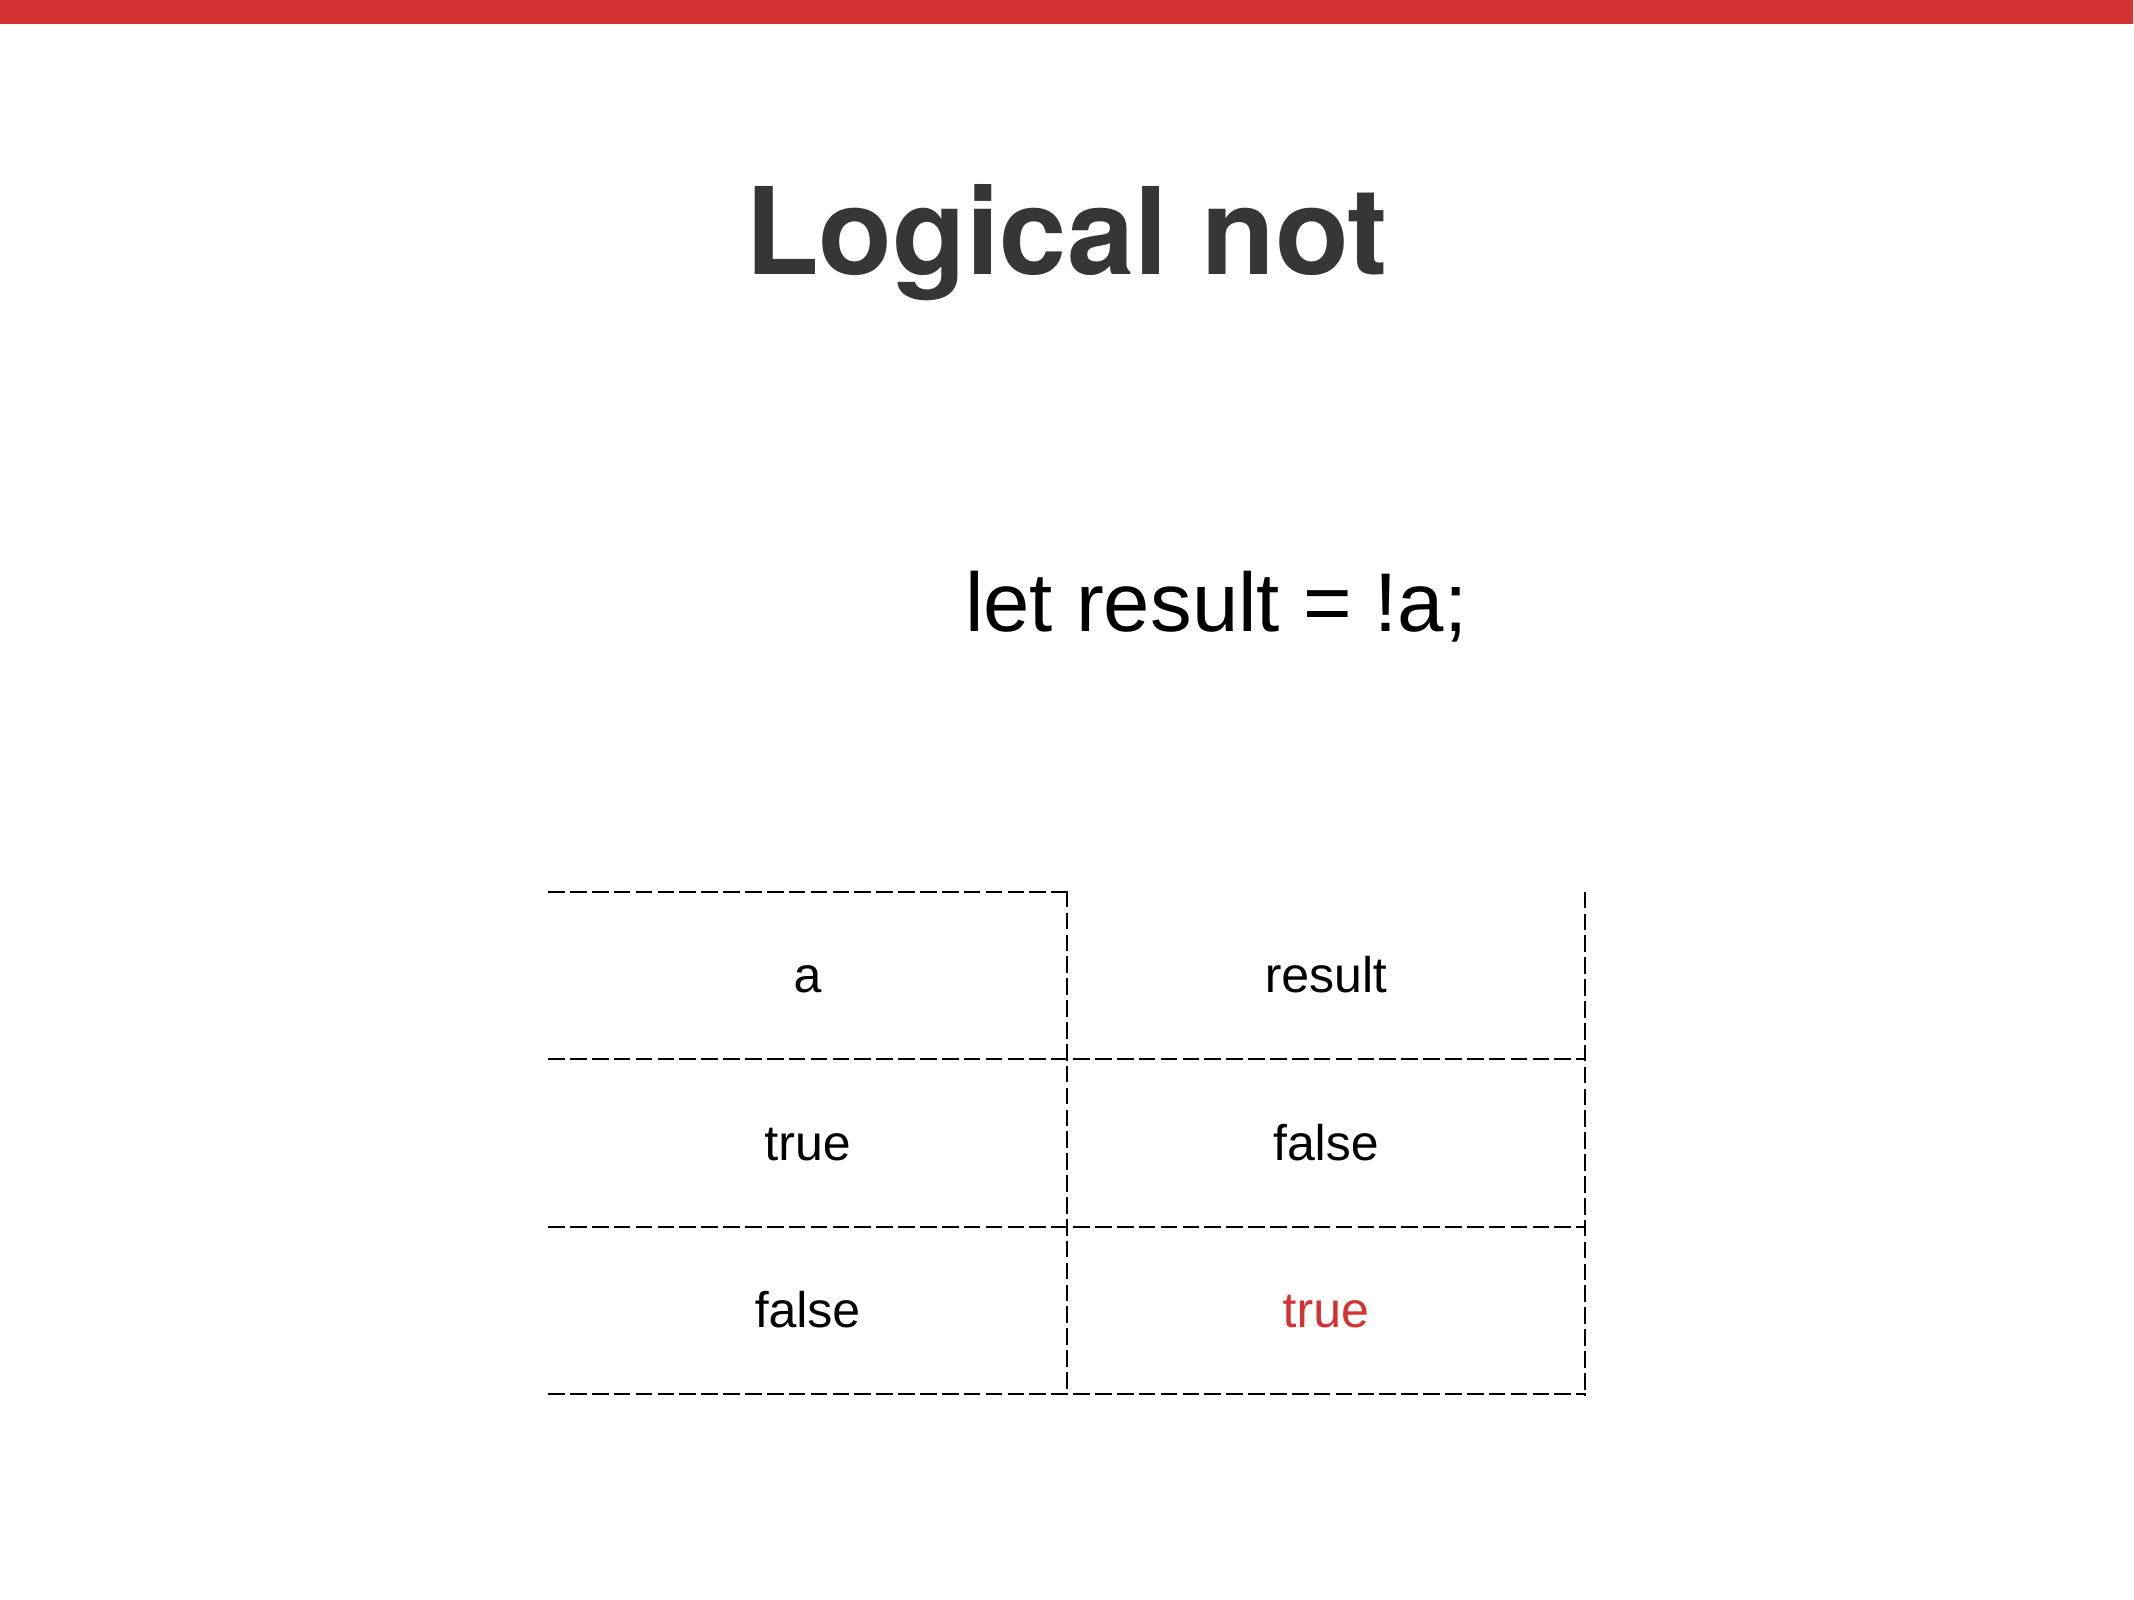

Logical not
let result = !a;
| a | result |
| --- | --- |
| true | false |
| false | true |